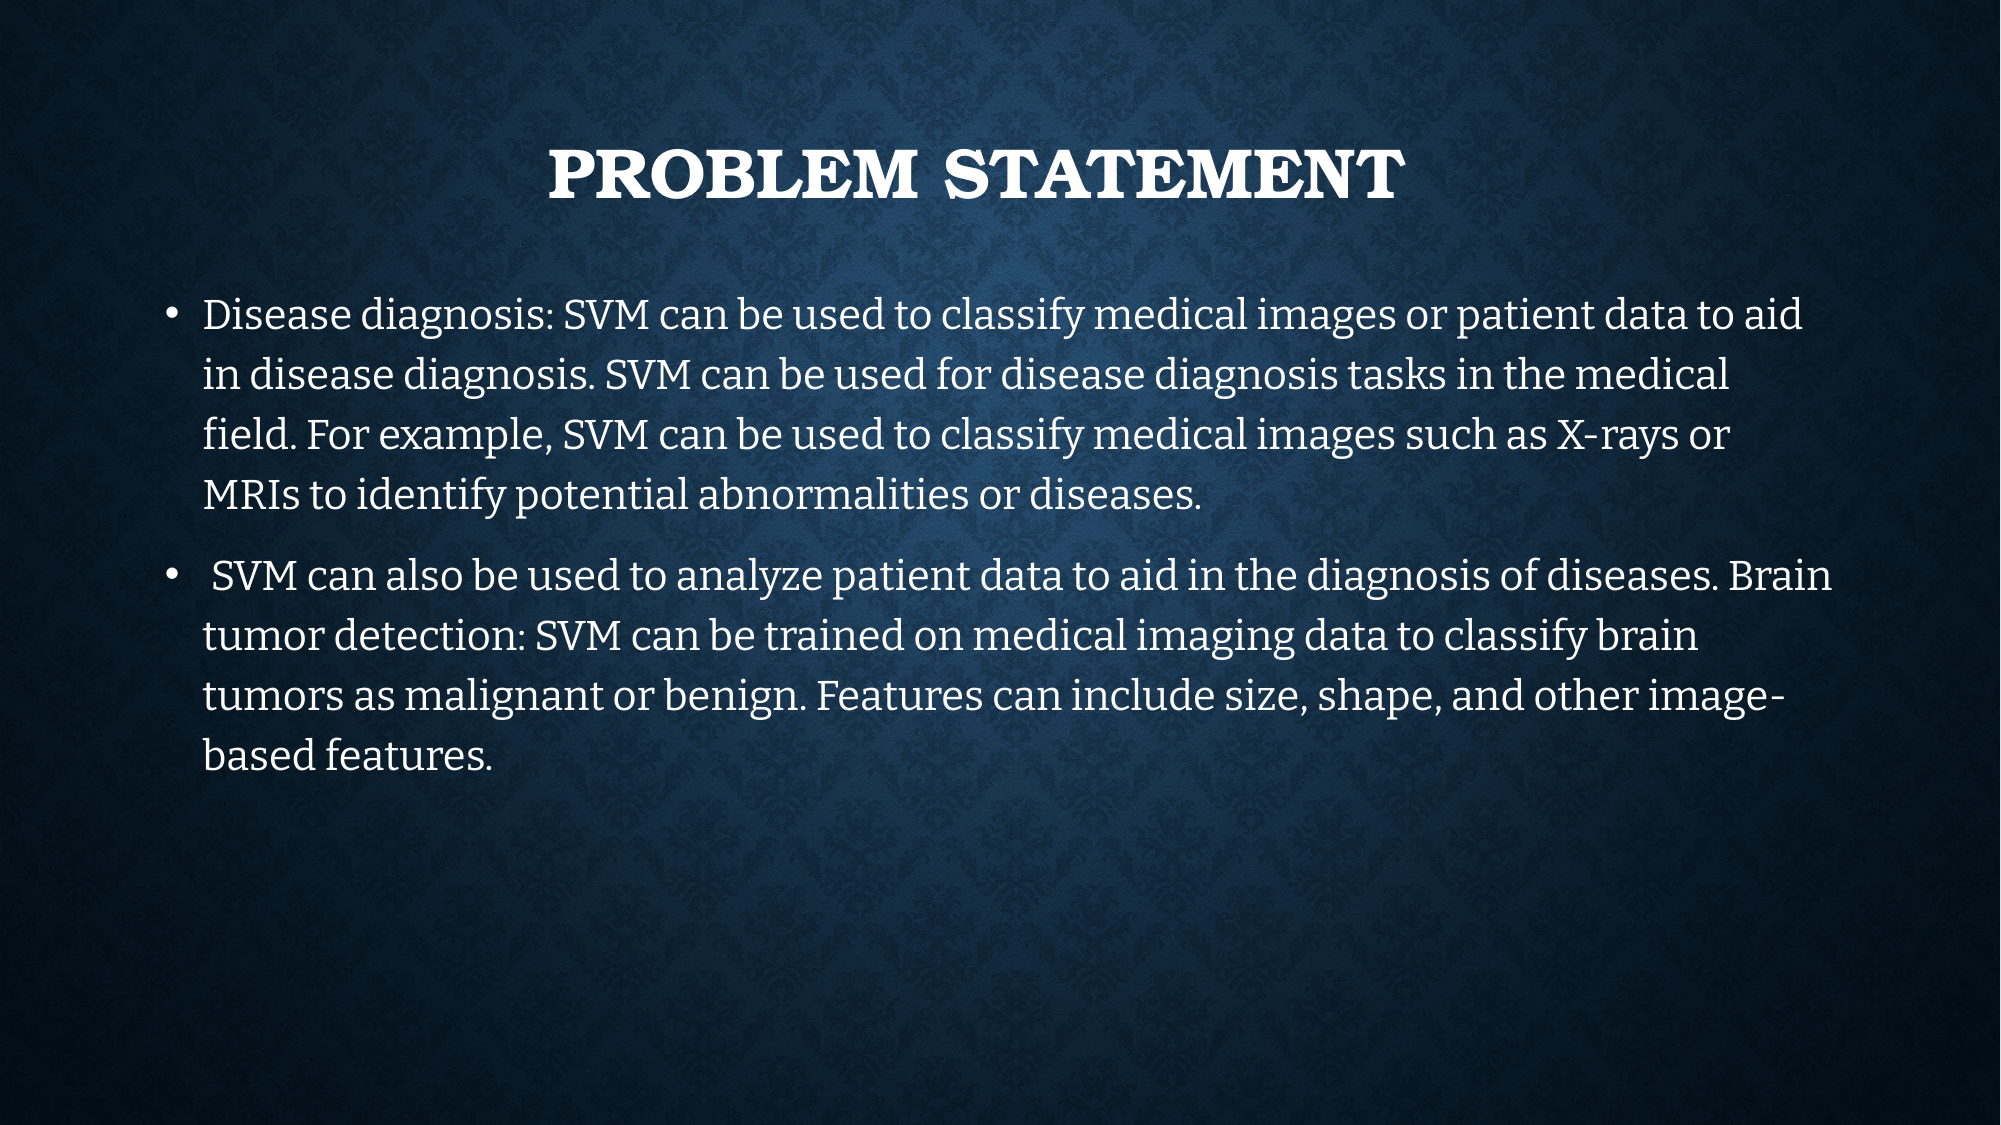

# PROBLEM STATEMENT
Disease diagnosis: SVM can be used to classify medical images or patient data to aid in disease diagnosis. SVM can be used for disease diagnosis tasks in the medical field. For example, SVM can be used to classify medical images such as X-rays or MRIs to identify potential abnormalities or diseases.
 SVM can also be used to analyze patient data to aid in the diagnosis of diseases. Brain tumor detection: SVM can be trained on medical imaging data to classify brain tumors as malignant or benign. Features can include size, shape, and other image-based features.